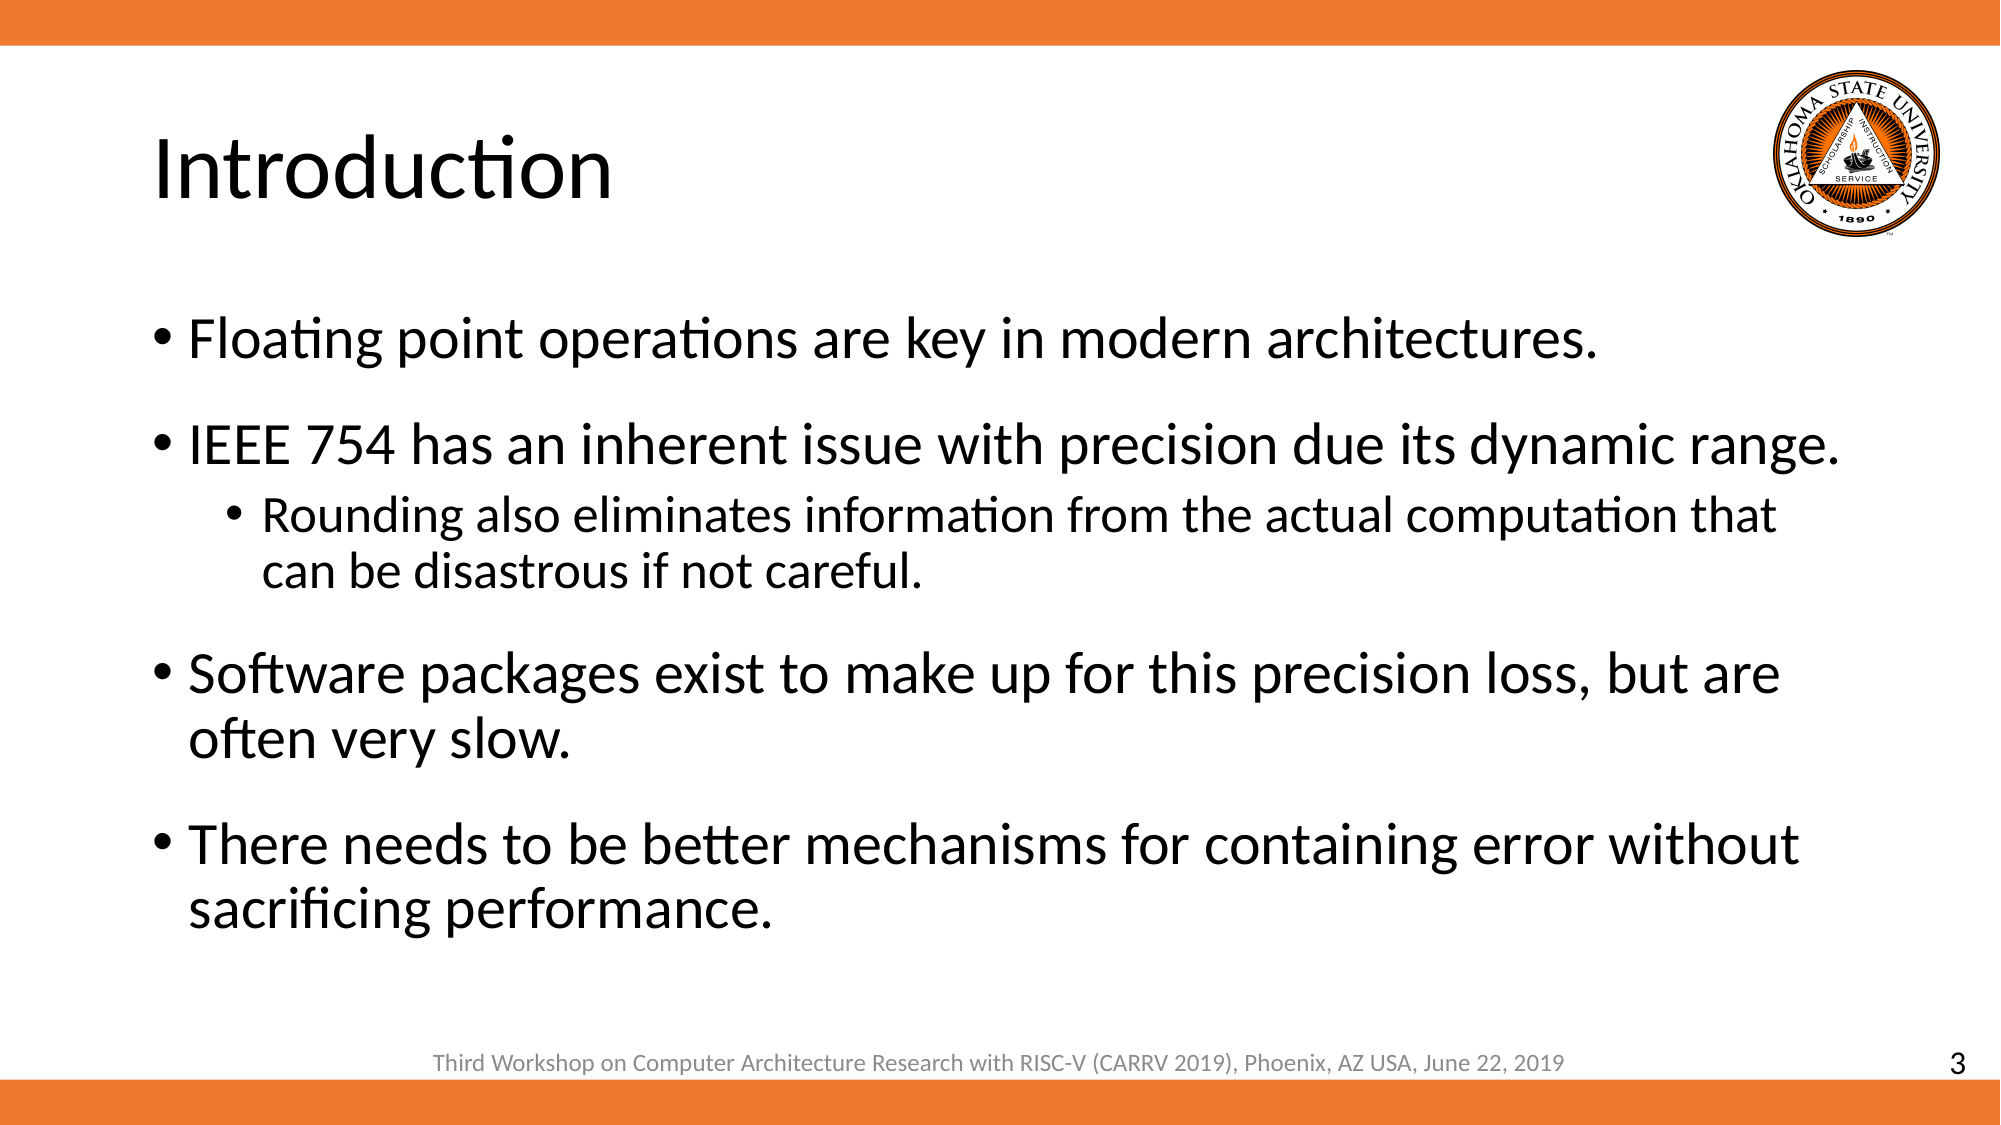

# Introduction
Floating point operations are key in modern architectures.
IEEE 754 has an inherent issue with precision due its dynamic range.
Rounding also eliminates information from the actual computation that can be disastrous if not careful.
Software packages exist to make up for this precision loss, but are often very slow.
There needs to be better mechanisms for containing error without sacrificing performance.
Third Workshop on Computer Architecture Research with RISC-V (CARRV 2019), Phoenix, AZ USA, June 22, 2019
3